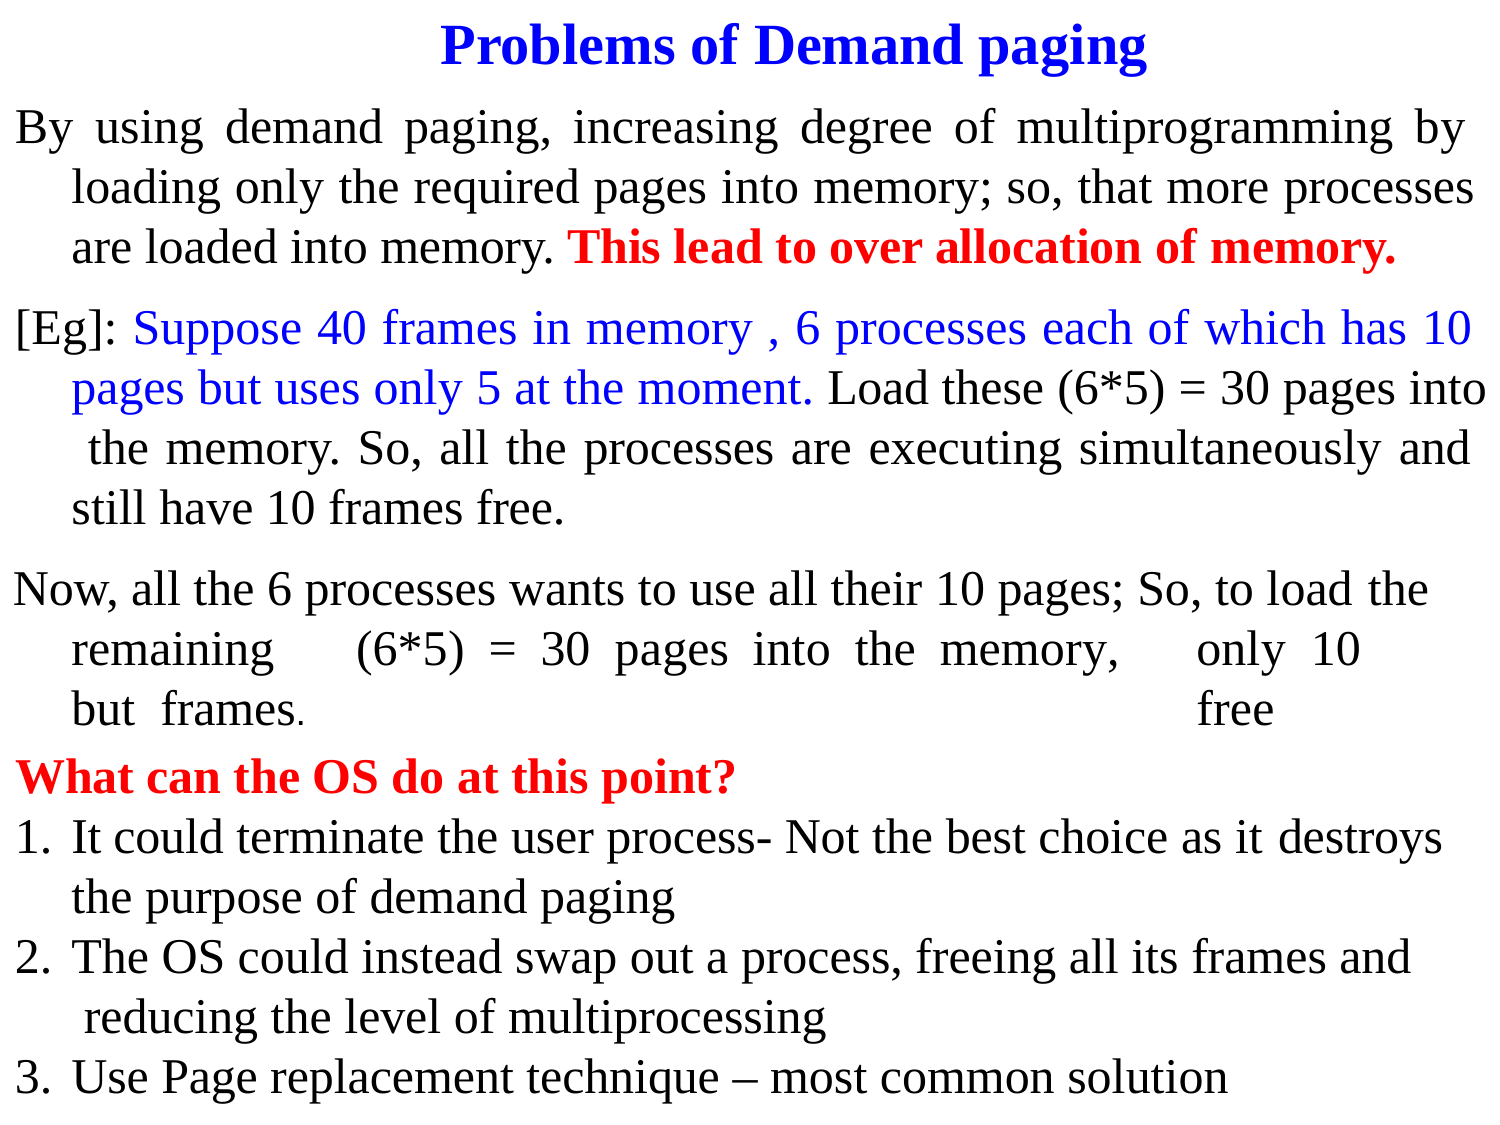

# Problems of Demand paging
By using demand paging, increasing degree of multiprogramming by  loading only the required pages into memory; so, that more processes  are loaded into memory. This lead to over allocation of memory.
[Eg]: Suppose 40 frames in memory , 6 processes each of which has 10  pages but uses only 5 at the moment. Load these (6*5) = 30 pages into  the memory. So, all the processes are executing simultaneously and  still have 10 frames free.
Now, all the 6 processes wants to use all their 10 pages; So, to load the
remaining	(6*5)	=	30	pages	into	the	memory,	but  frames.
What can the OS do at this point?
only	10	free
It could terminate the user process- Not the best choice as it destroys
the purpose of demand paging
The OS could instead swap out a process, freeing all its frames and  reducing the level of multiprocessing
Use Page replacement technique – most common solution